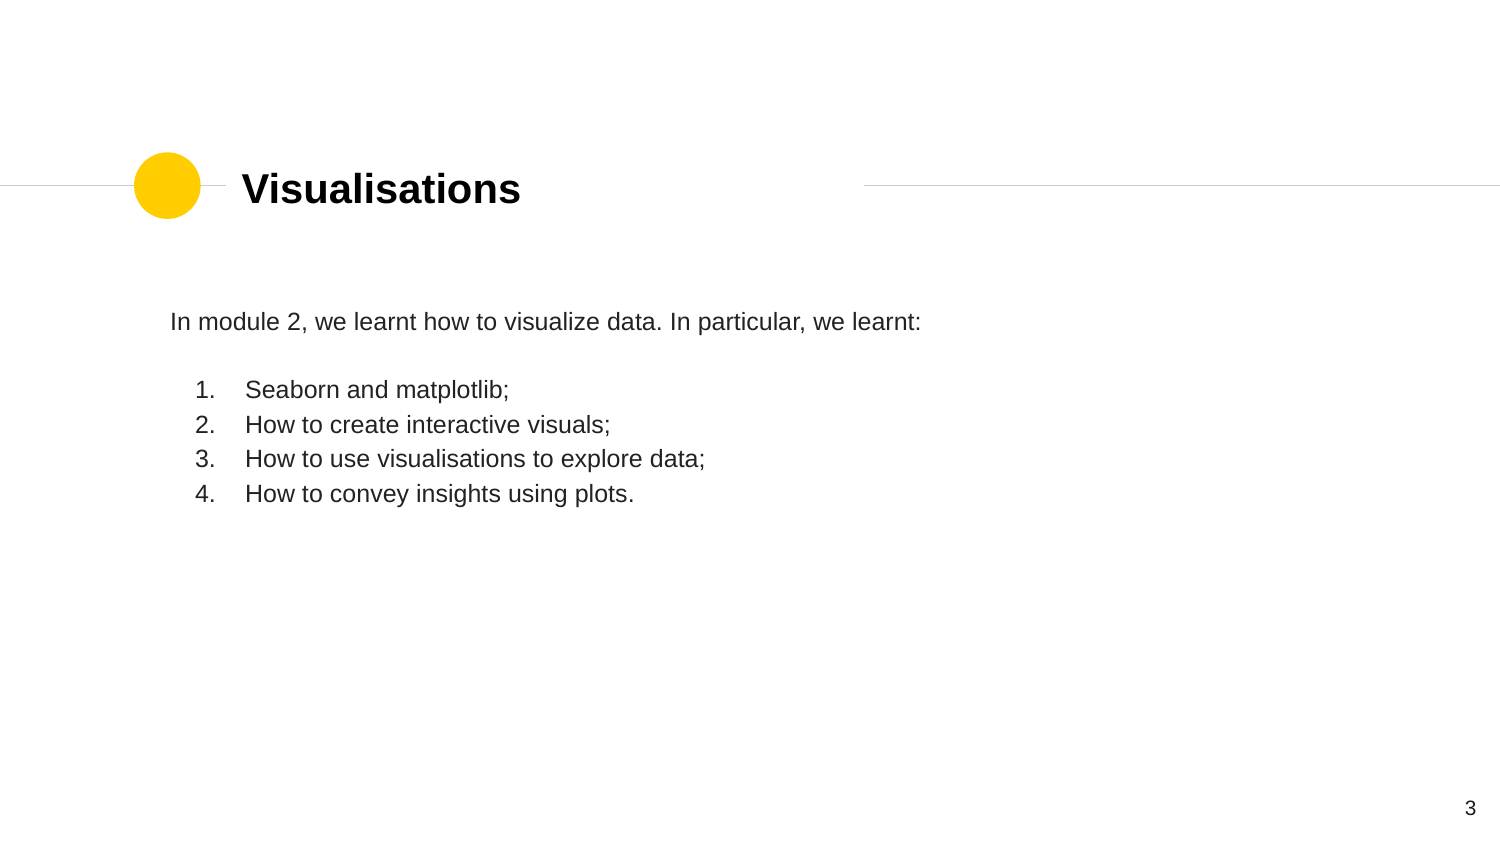

# Visualisations
In module 2, we learnt how to visualize data. In particular, we learnt:

Seaborn and matplotlib;
How to create interactive visuals;
How to use visualisations to explore data;
How to convey insights using plots.

3